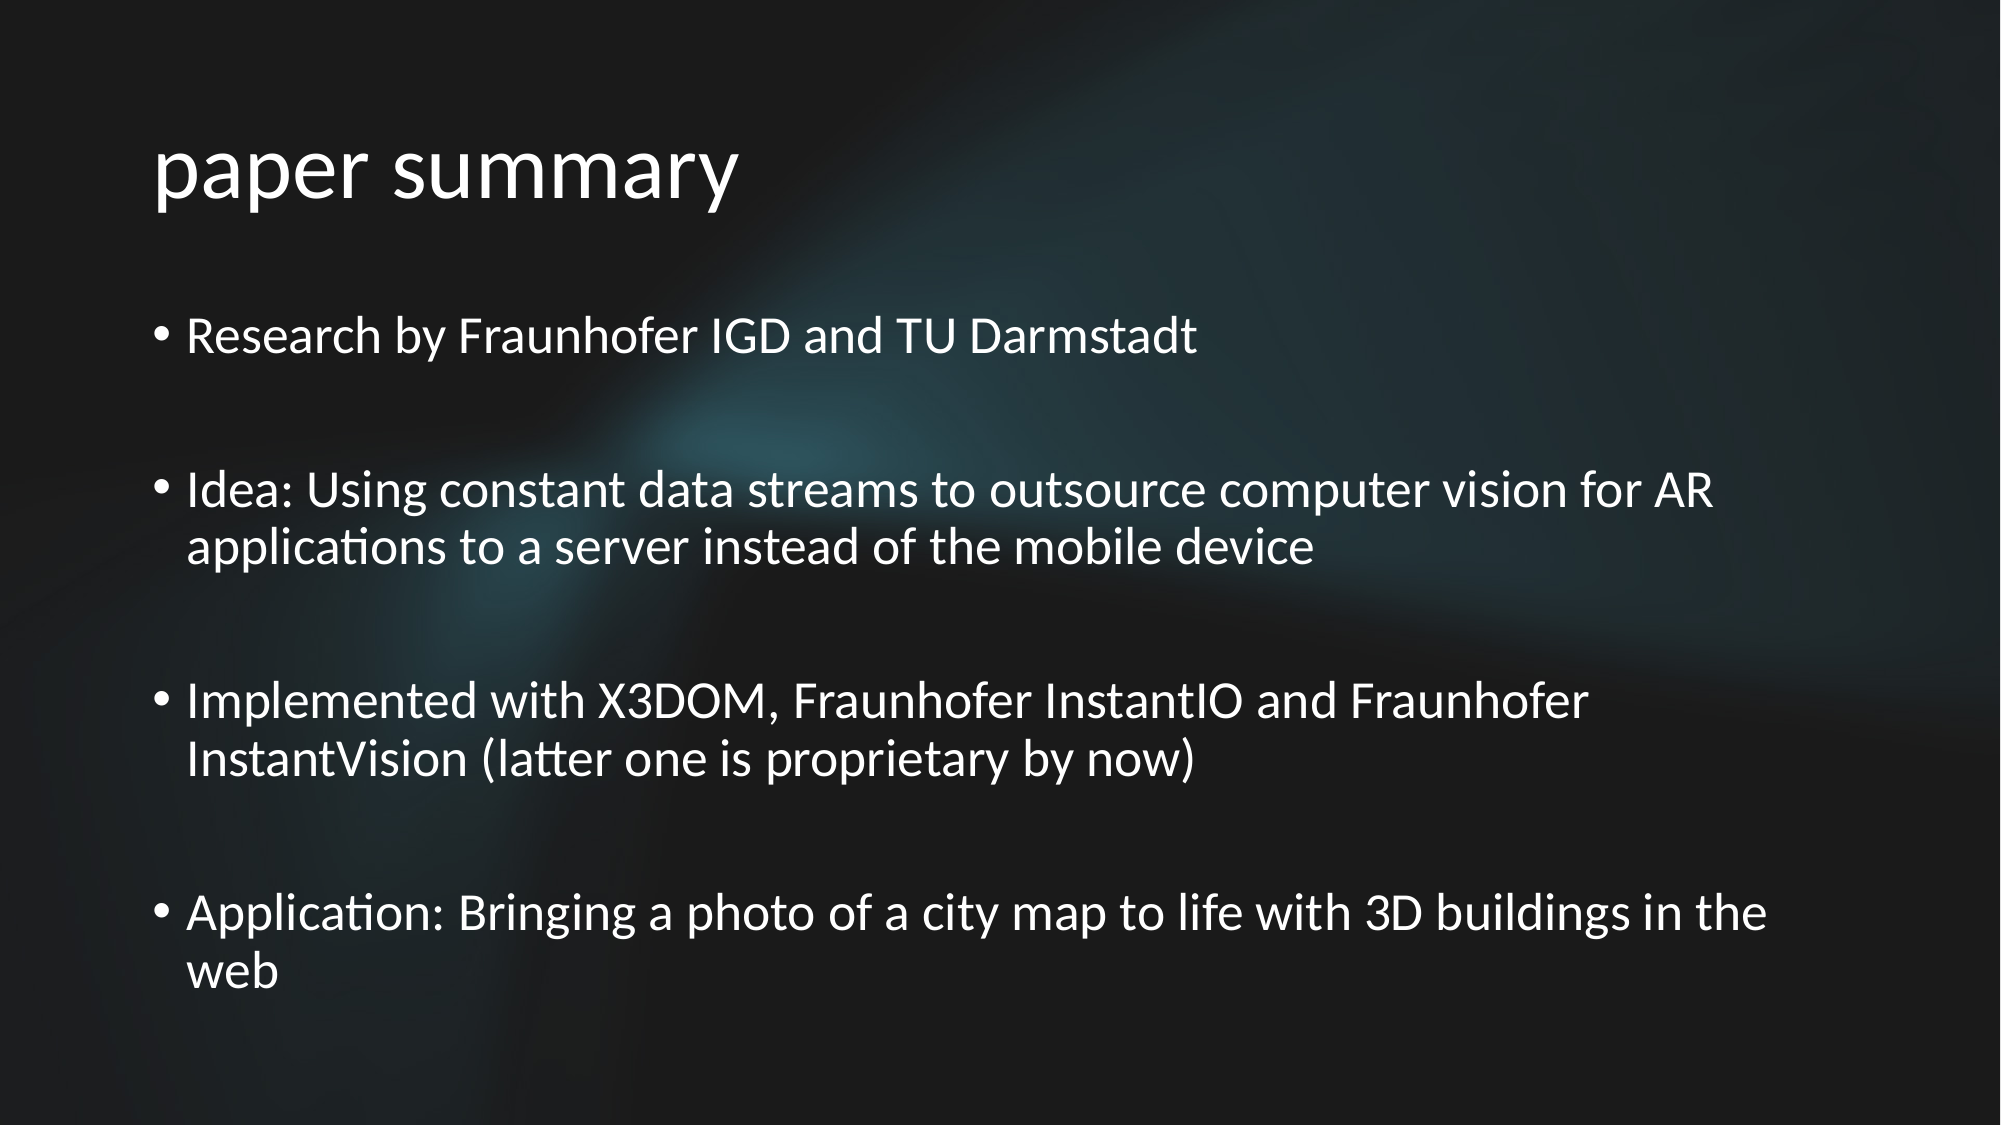

# paper summary
Research by Fraunhofer IGD and TU Darmstadt

Idea: Using constant data streams to outsource computer vision for AR applications to a server instead of the mobile device

Implemented with X3DOM, Fraunhofer InstantIO and Fraunhofer InstantVision (latter one is proprietary by now)

Application: Bringing a photo of a city map to life with 3D buildings in the web